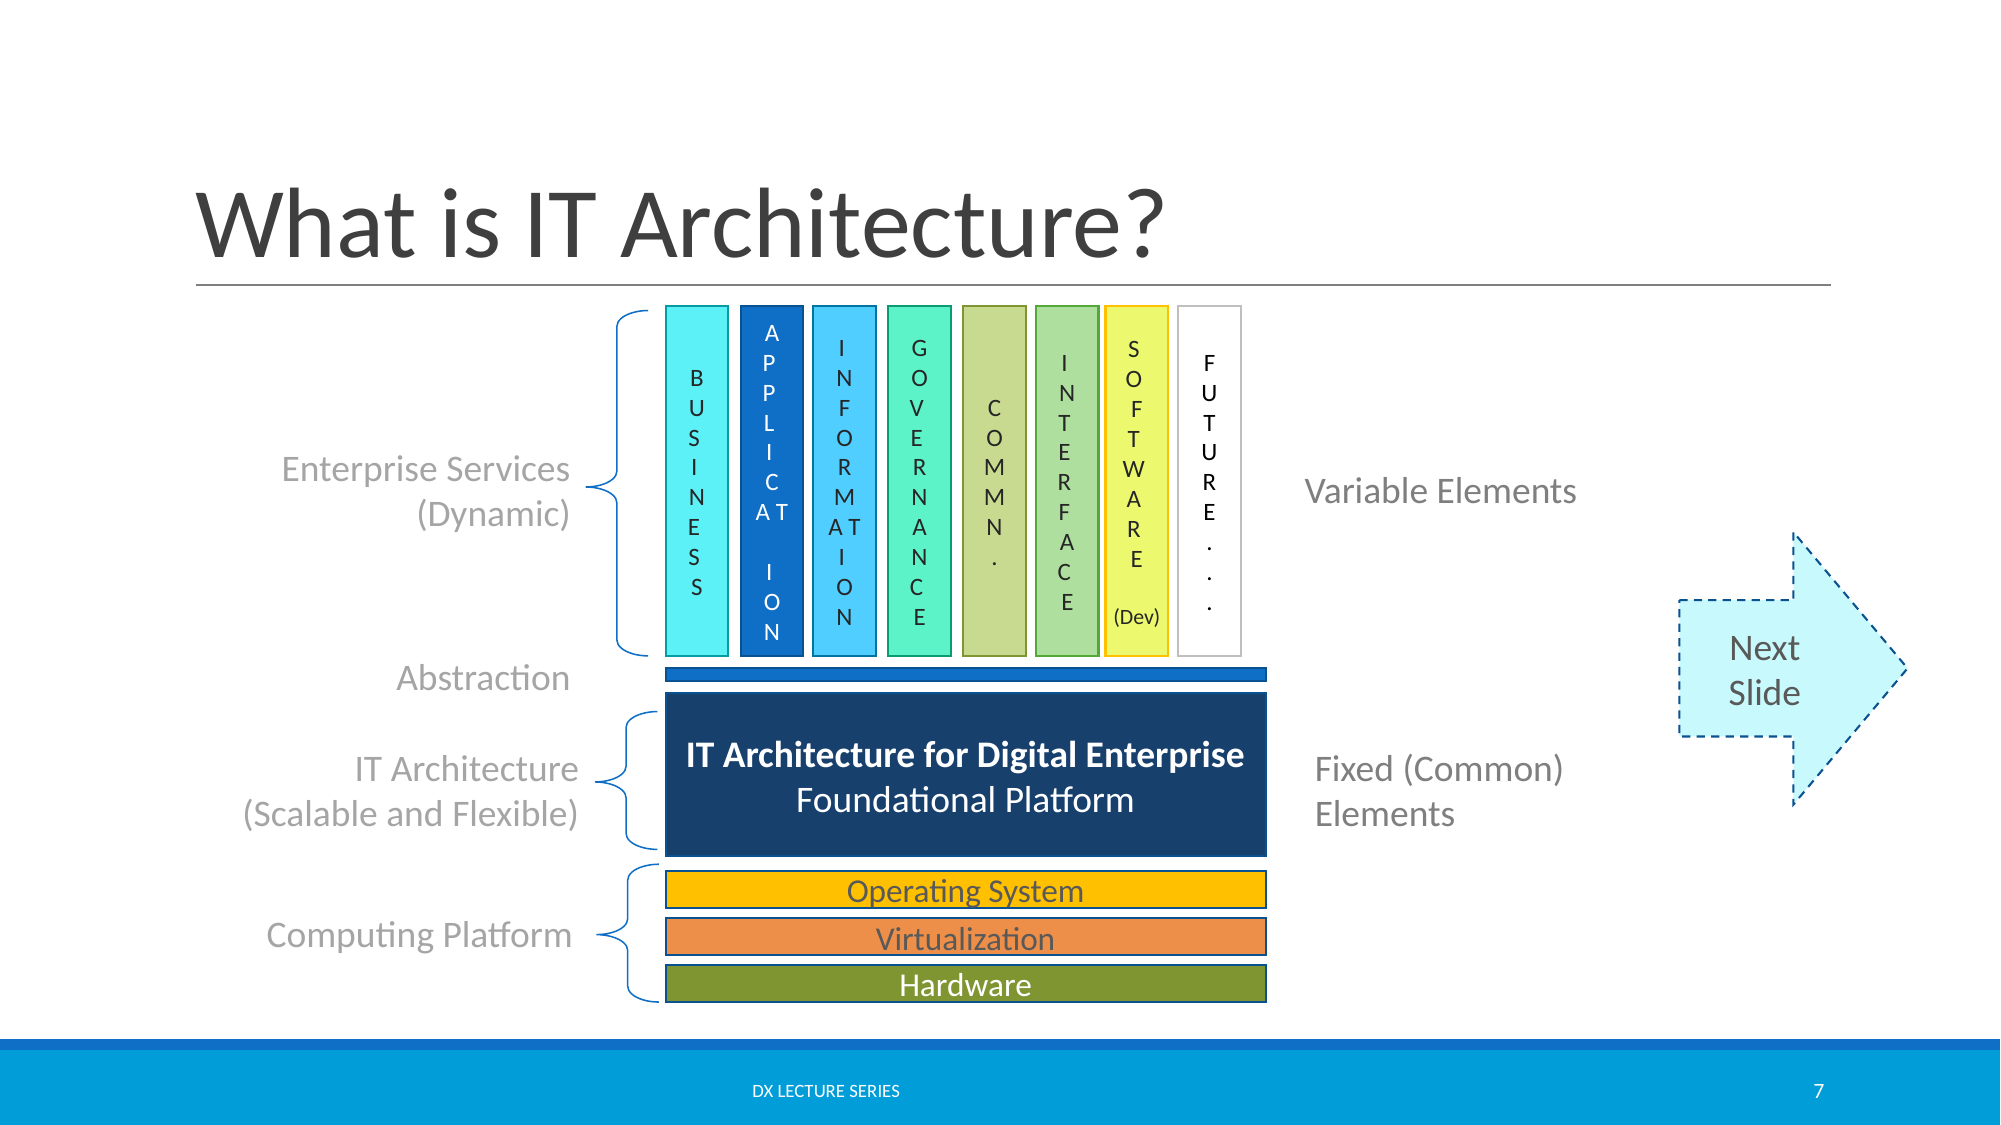

# What is IT Architecture?
B U S
I
N E
S
S

A P
P
L
I
C A T
I
O N
I
N F O R M A T
I
O N
G O V
E
R N A N C
E
C
OMM
N
.
I
N T
E
R
F
A C
E
S
O
F
T
W
A
R
E

(Dev)
F
U
T
U
R
E
.
.
.

IT Architecture for Digital Enterprise
Foundational Platform

Enterprise Services
(Dynamic)
Variable Elements
Next Slide
Abstraction

IT Architecture
(Scalable and Flexible)
Fixed (Common) Elements

Operating System
Computing Platform
Virtualization
Hardware
DX LECTURE SERIES
7